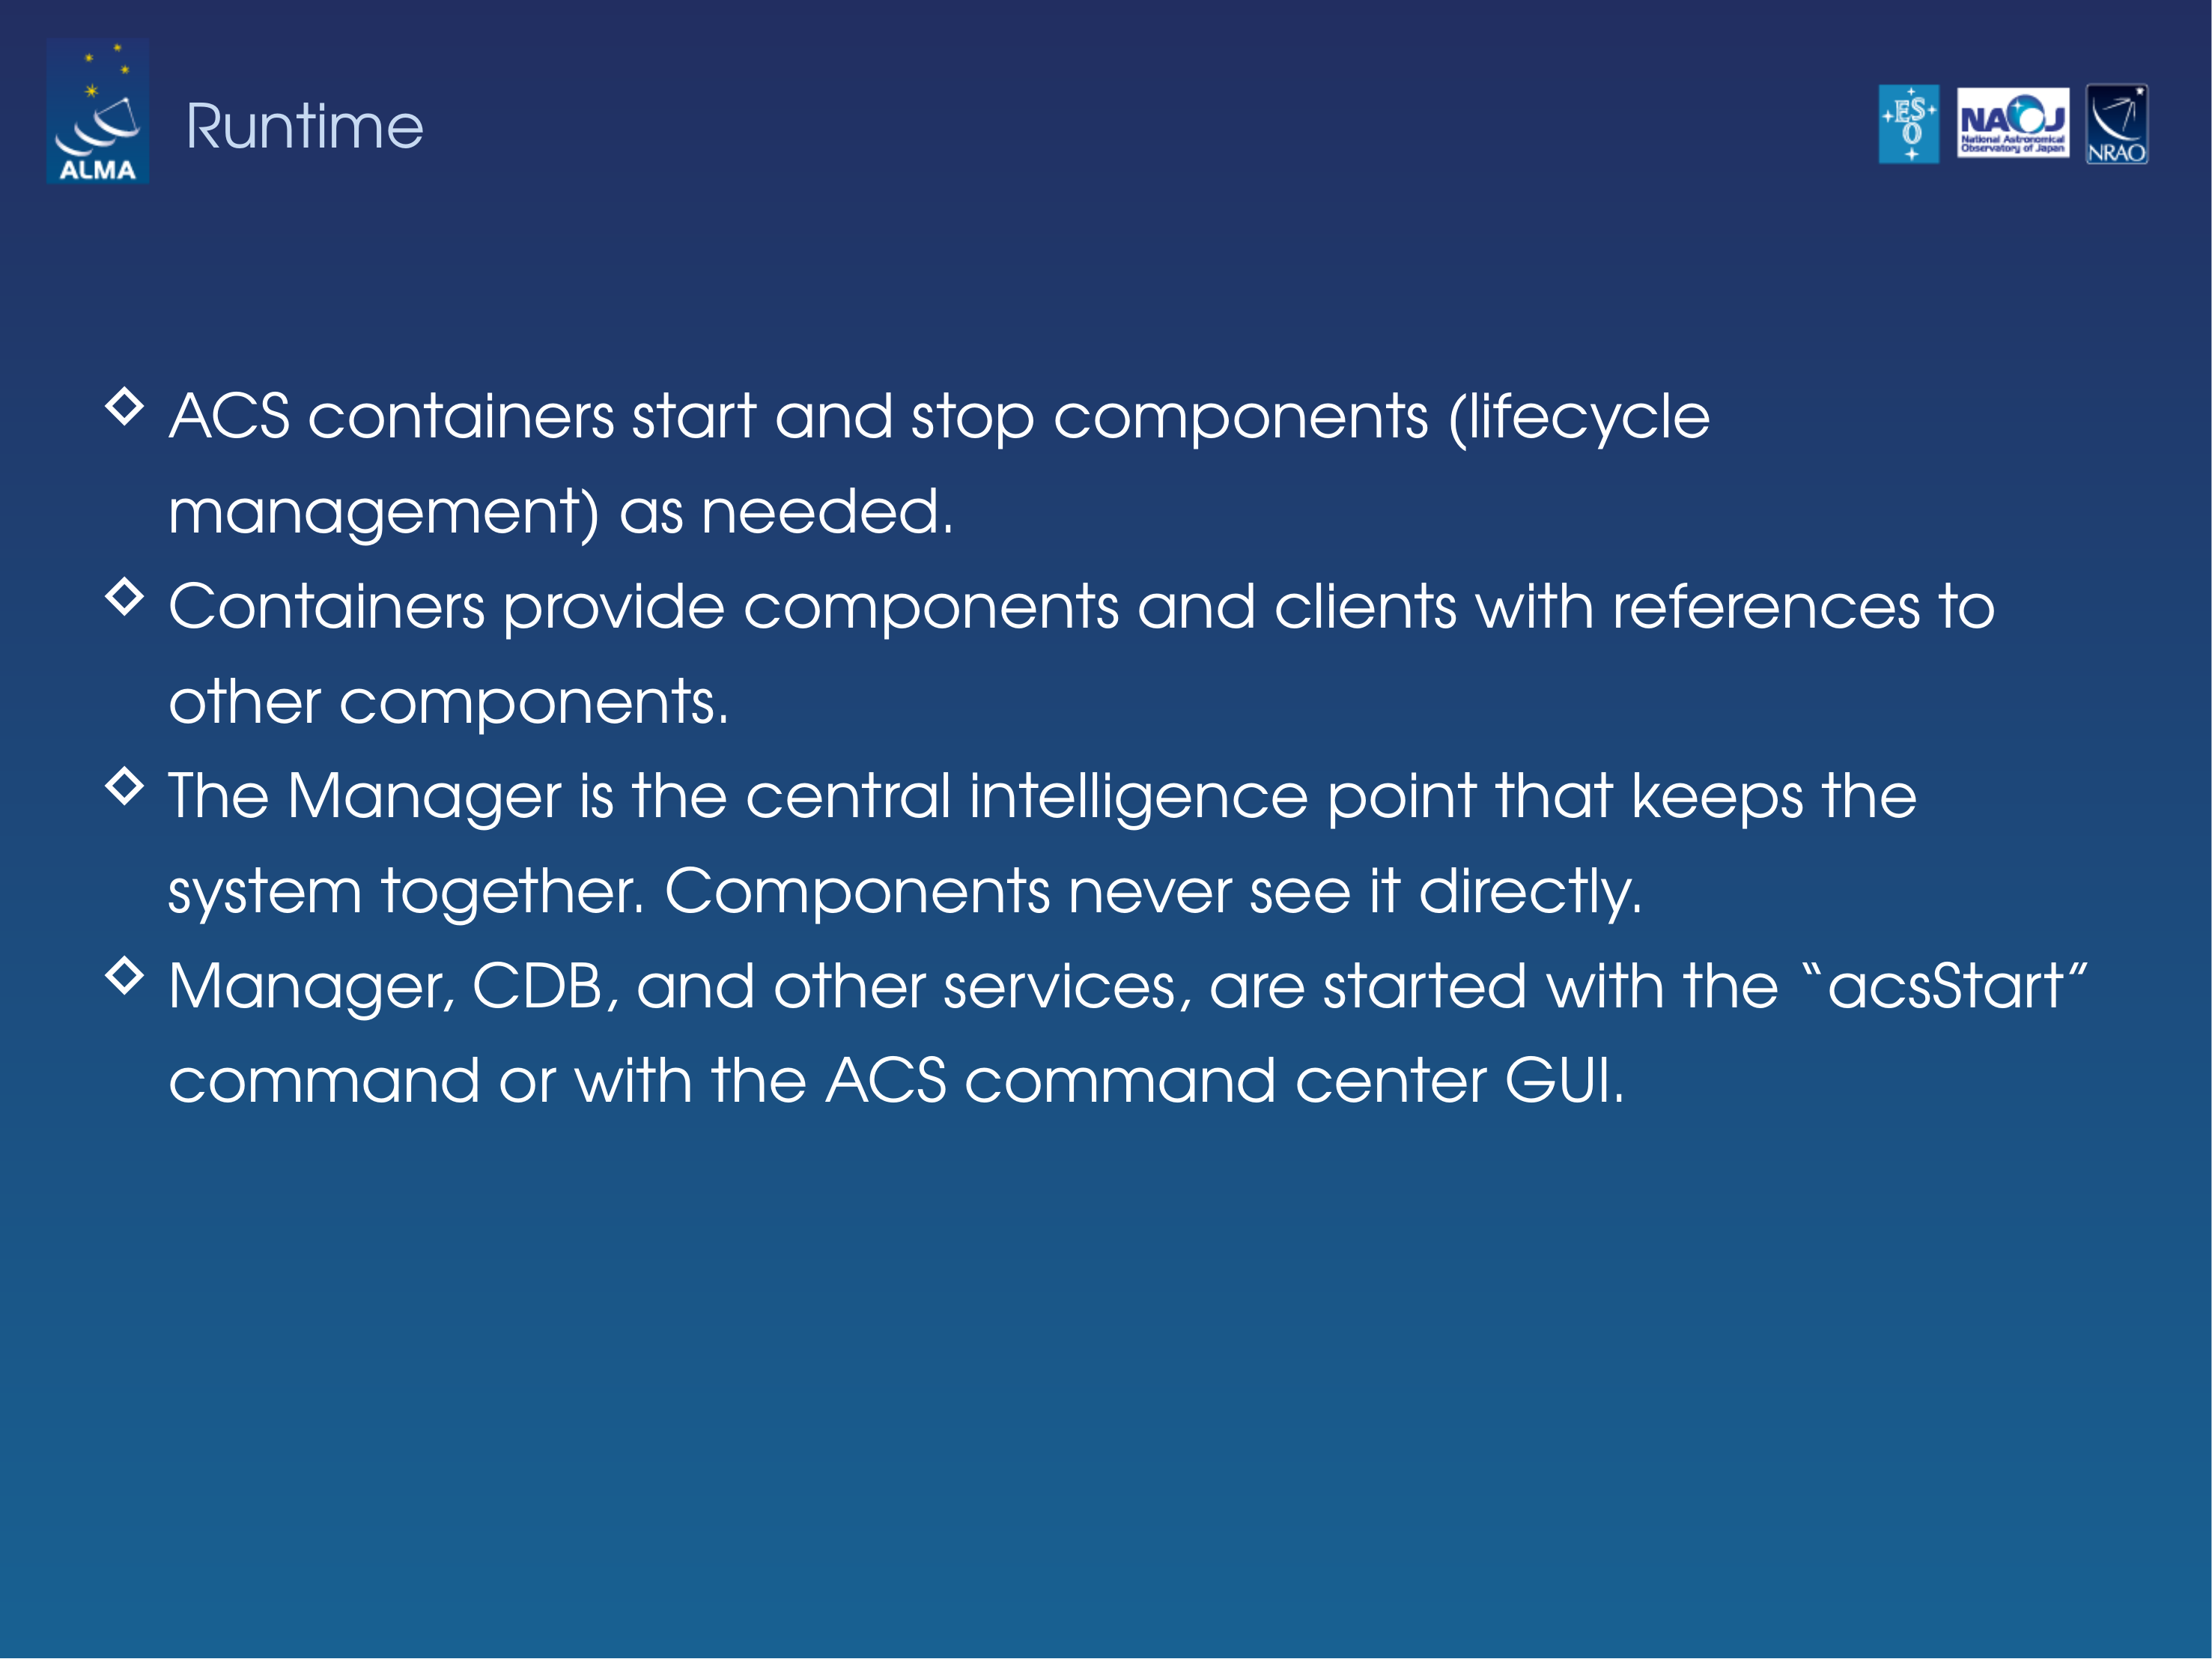

# Runtime
ACS containers start and stop components (lifecycle management) as needed.
Containers provide components and clients with references to other components.
The Manager is the central intelligence point that keeps the system together. Components never see it directly.
Manager, CDB, and other services, are started with the “acsStart” command or with the ACS command center GUI.